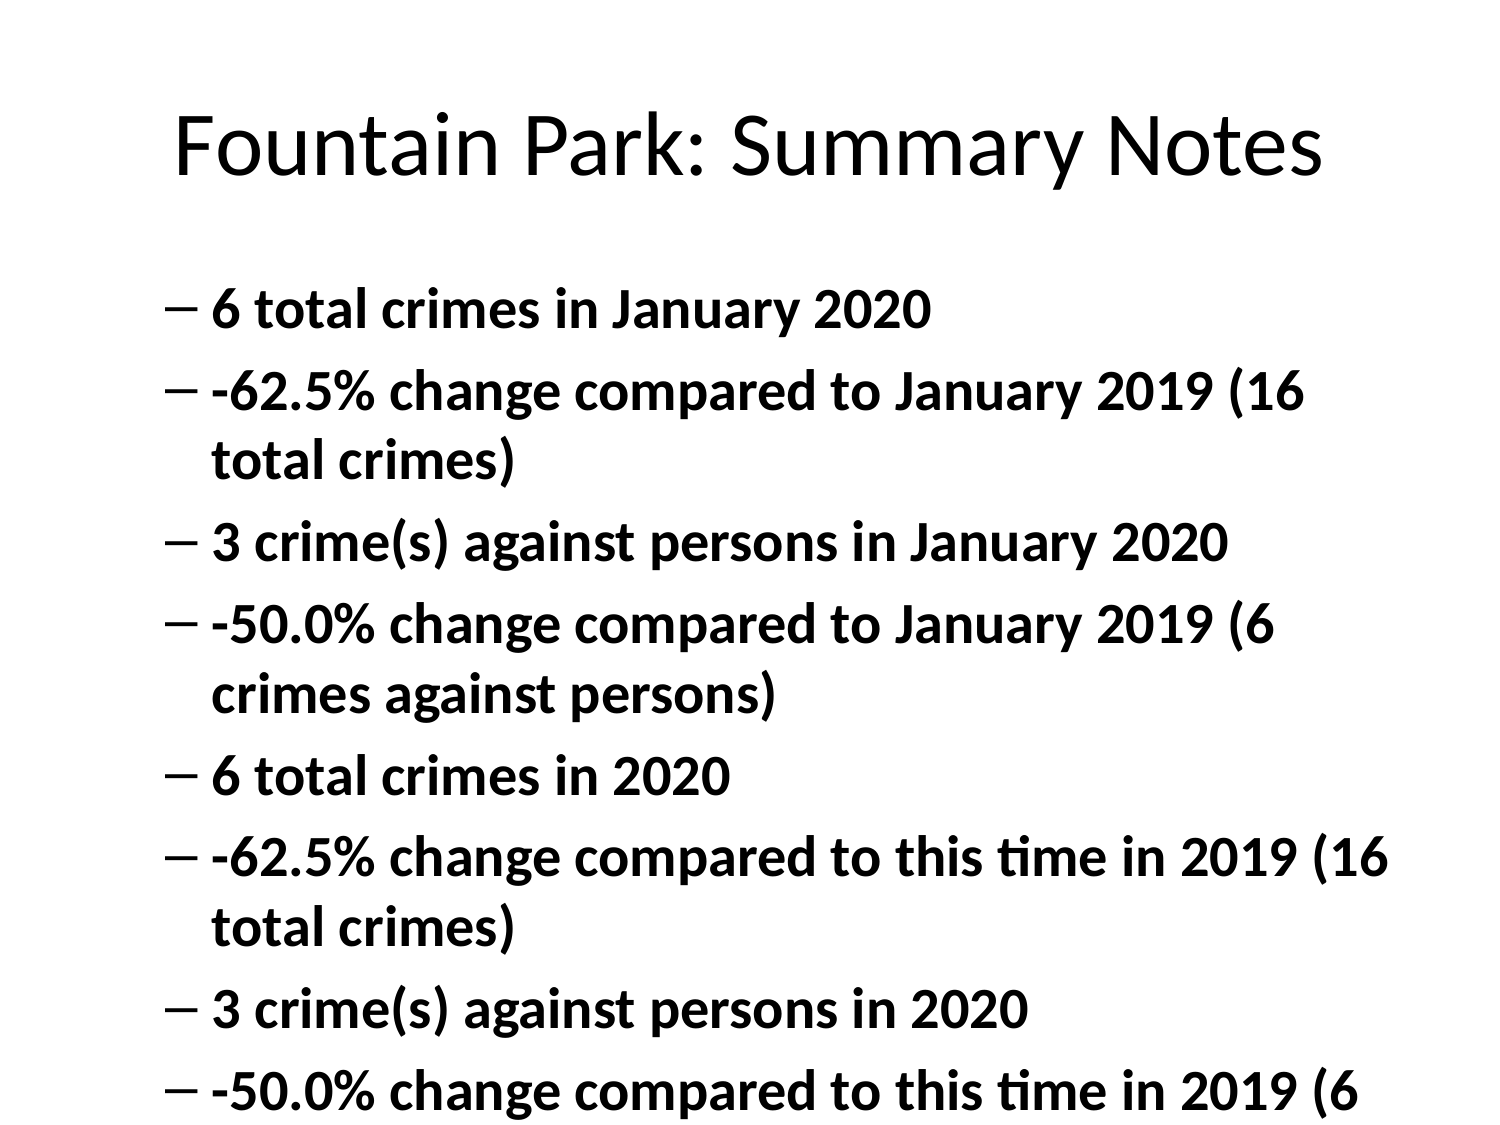

# Fountain Park: Summary Notes
6 total crimes in January 2020
-62.5% change compared to January 2019 (16 total crimes)
3 crime(s) against persons in January 2020
-50.0% change compared to January 2019 (6 crimes against persons)
6 total crimes in 2020
-62.5% change compared to this time in 2019 (16 total crimes)
3 crime(s) against persons in 2020
-50.0% change compared to this time in 2019 (6 crimes against persons)